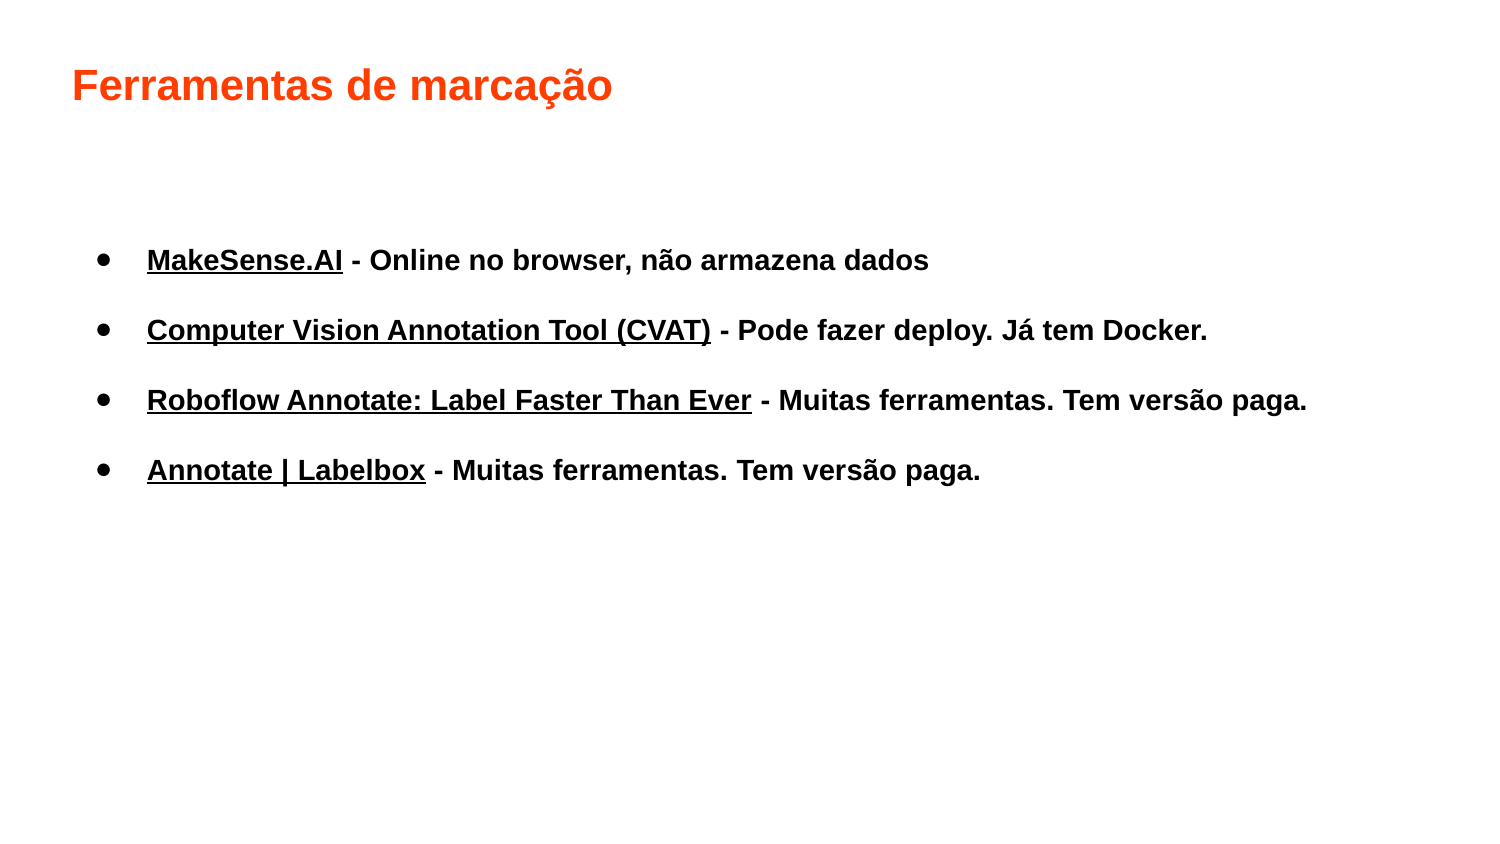

Ferramentas de marcação
MakeSense.AI - Online no browser, não armazena dados
Computer Vision Annotation Tool (CVAT) - Pode fazer deploy. Já tem Docker.
Roboflow Annotate: Label Faster Than Ever - Muitas ferramentas. Tem versão paga.
Annotate | Labelbox - Muitas ferramentas. Tem versão paga.